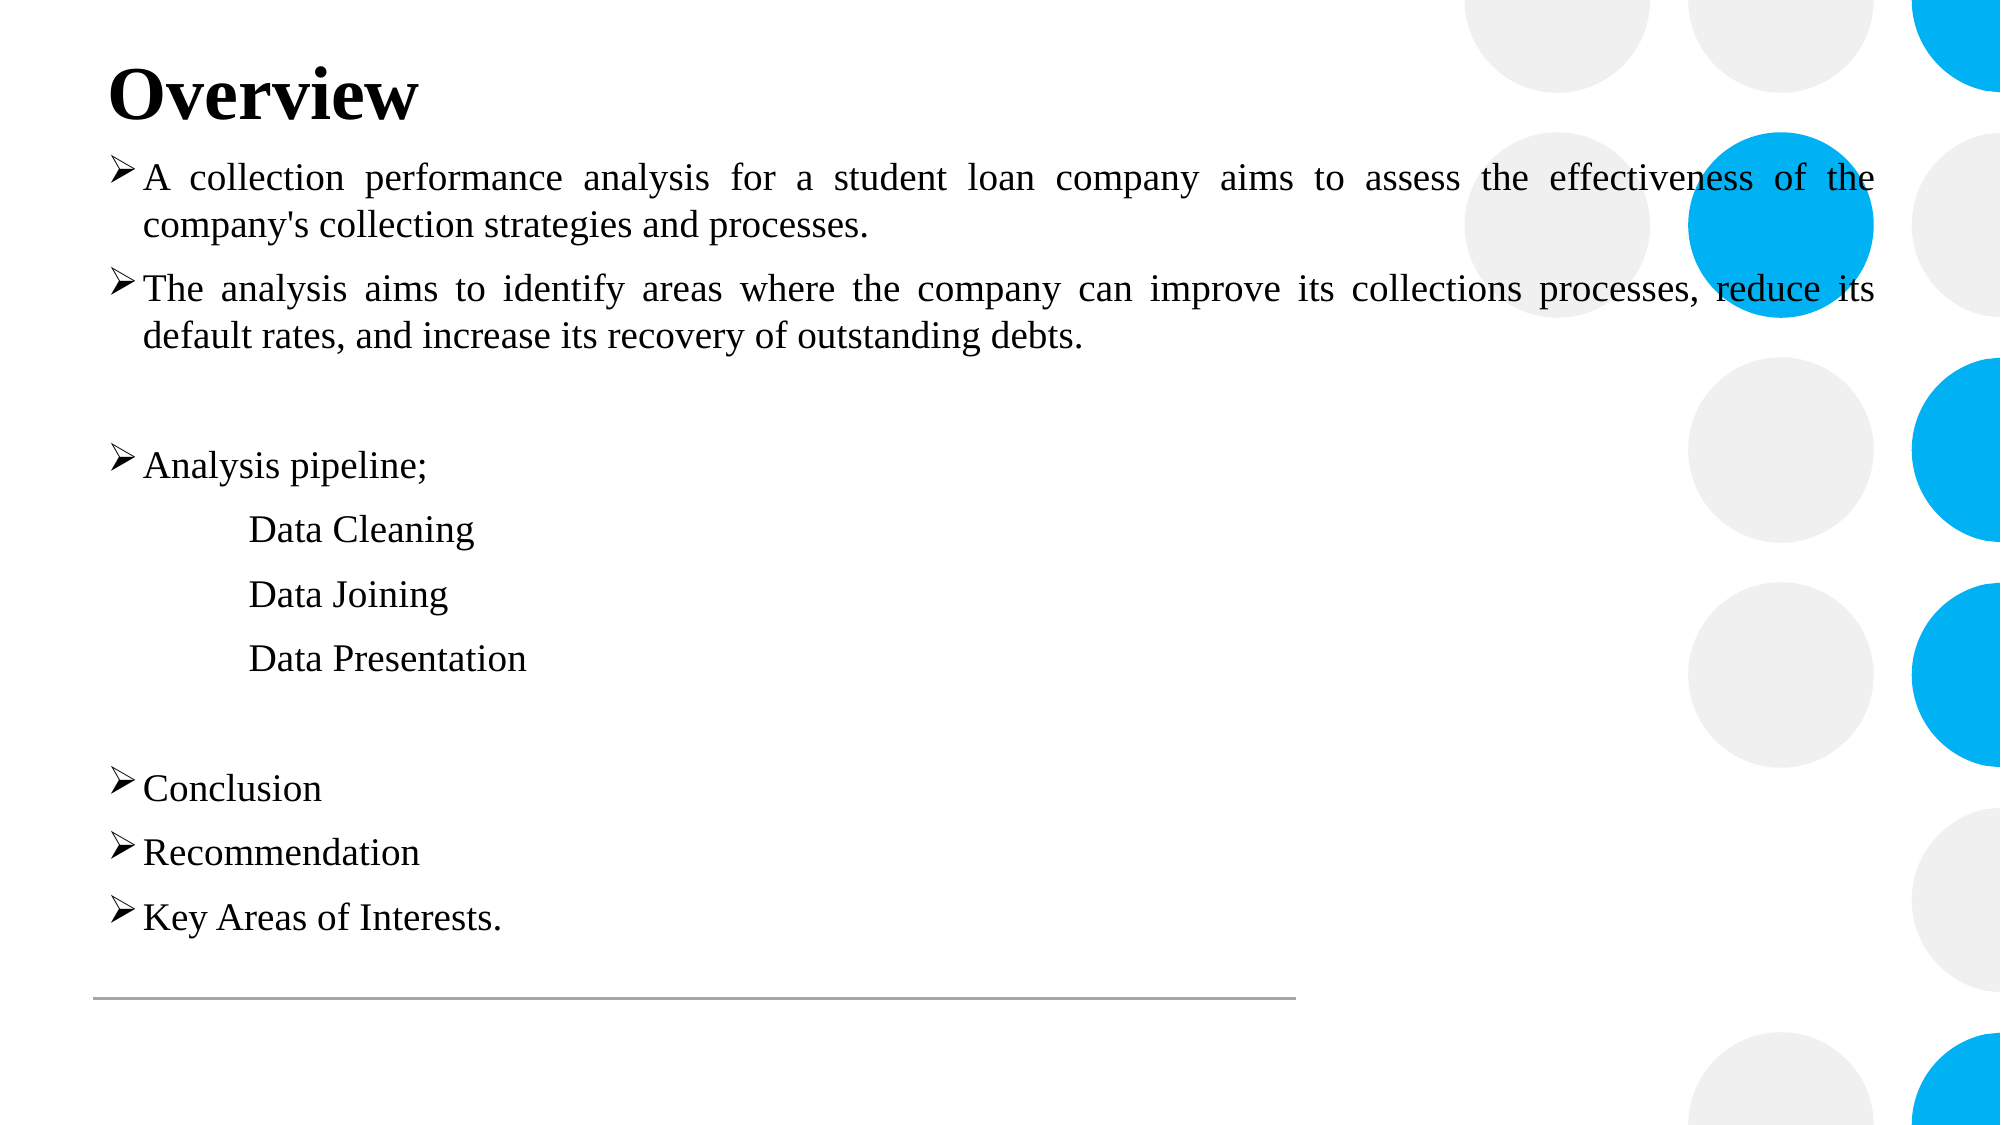

# Overview
A collection performance analysis for a student loan company aims to assess the effectiveness of the company's collection strategies and processes.
The analysis aims to identify areas where the company can improve its collections processes, reduce its default rates, and increase its recovery of outstanding debts.

Analysis pipeline;
	Data Cleaning
	Data Joining
	Data Presentation

Conclusion
Recommendation
Key Areas of Interests.